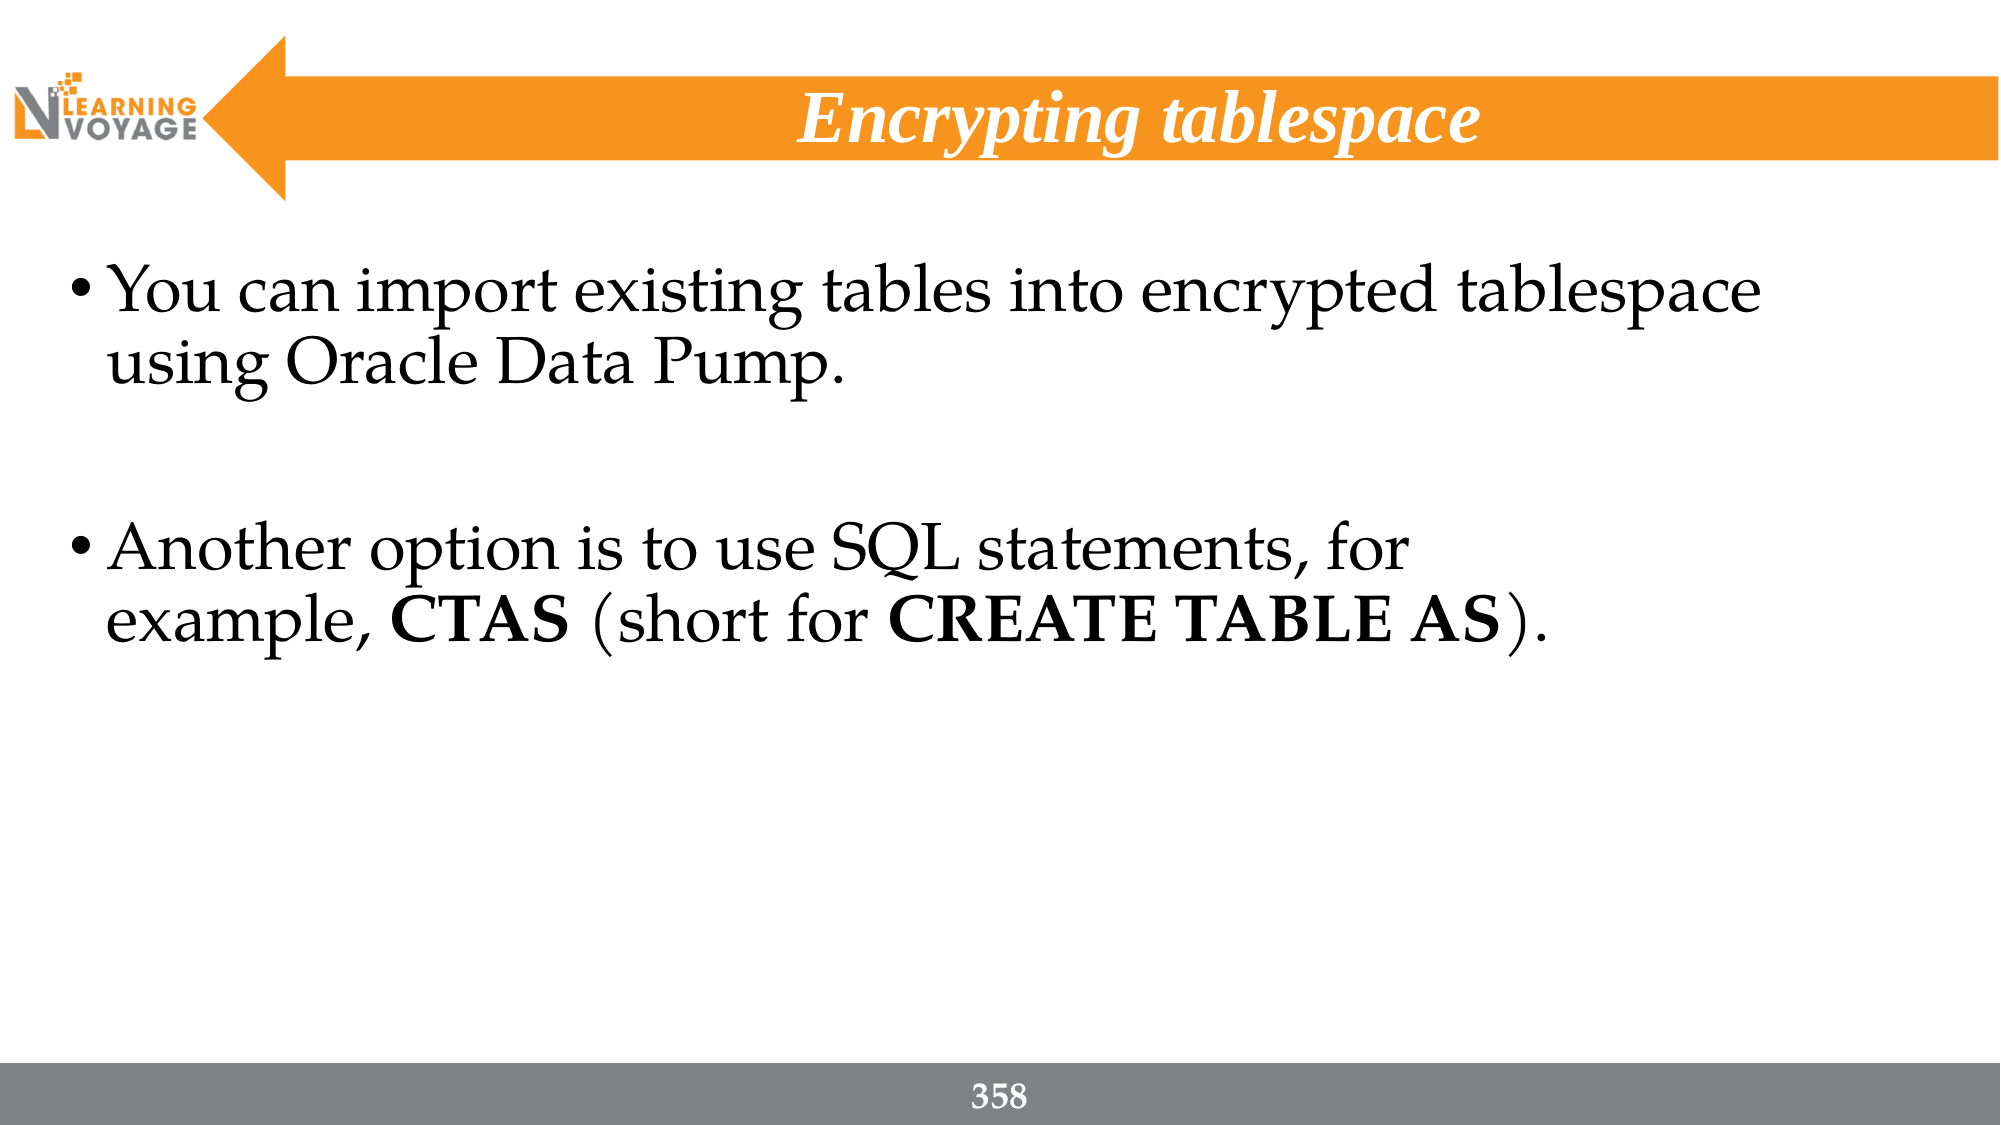

# Encrypting tablespace
You can import existing tables into encrypted tablespace using Oracle Data Pump.

Another option is to use SQL statements, for example, CTAS (short for CREATE TABLE AS).
358